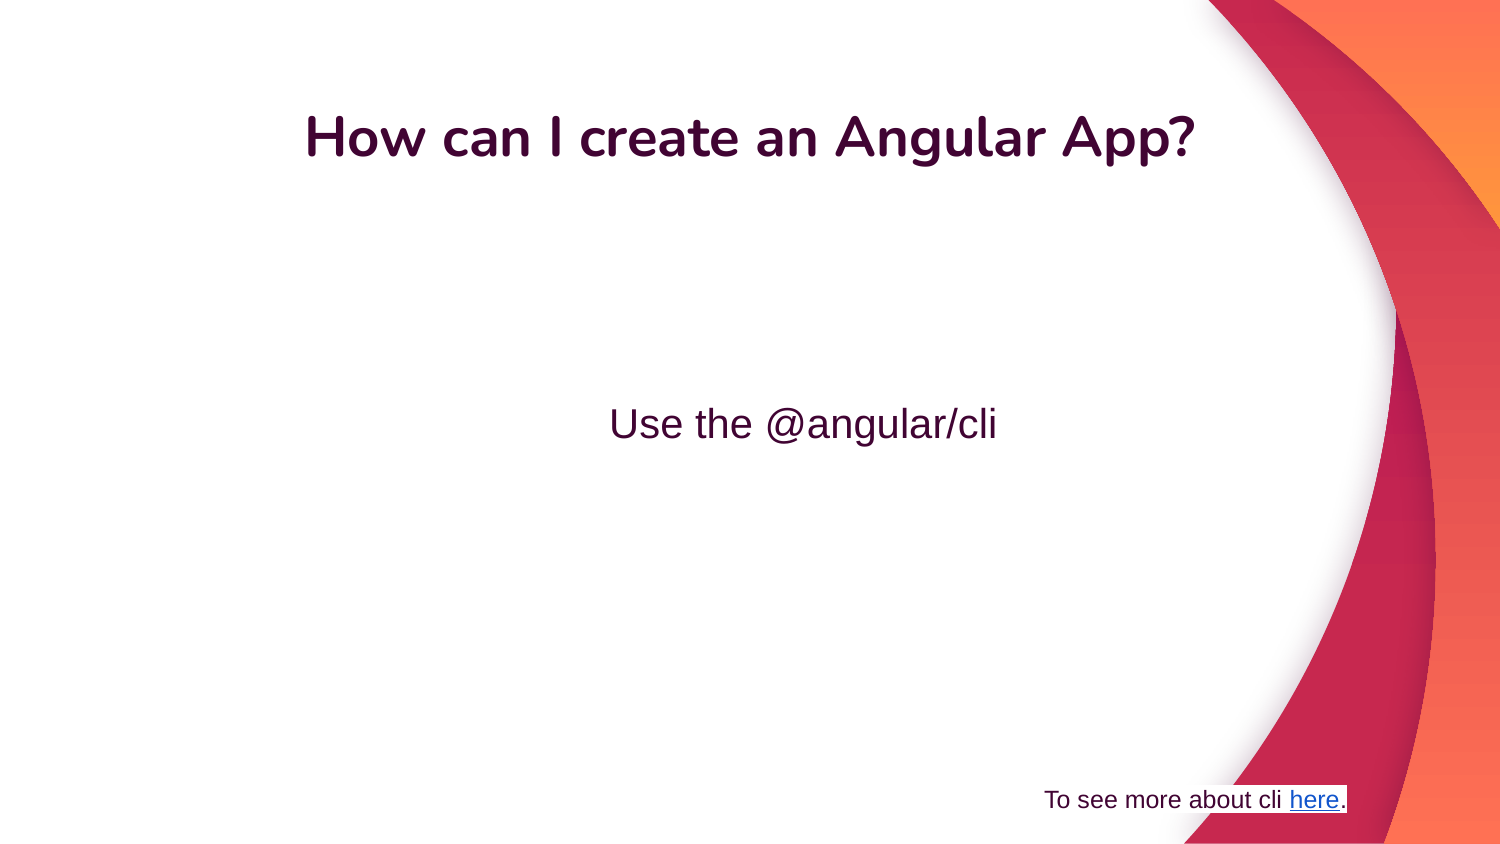

How can I create an Angular App?

Use the @angular/cli
To see more about cli here.